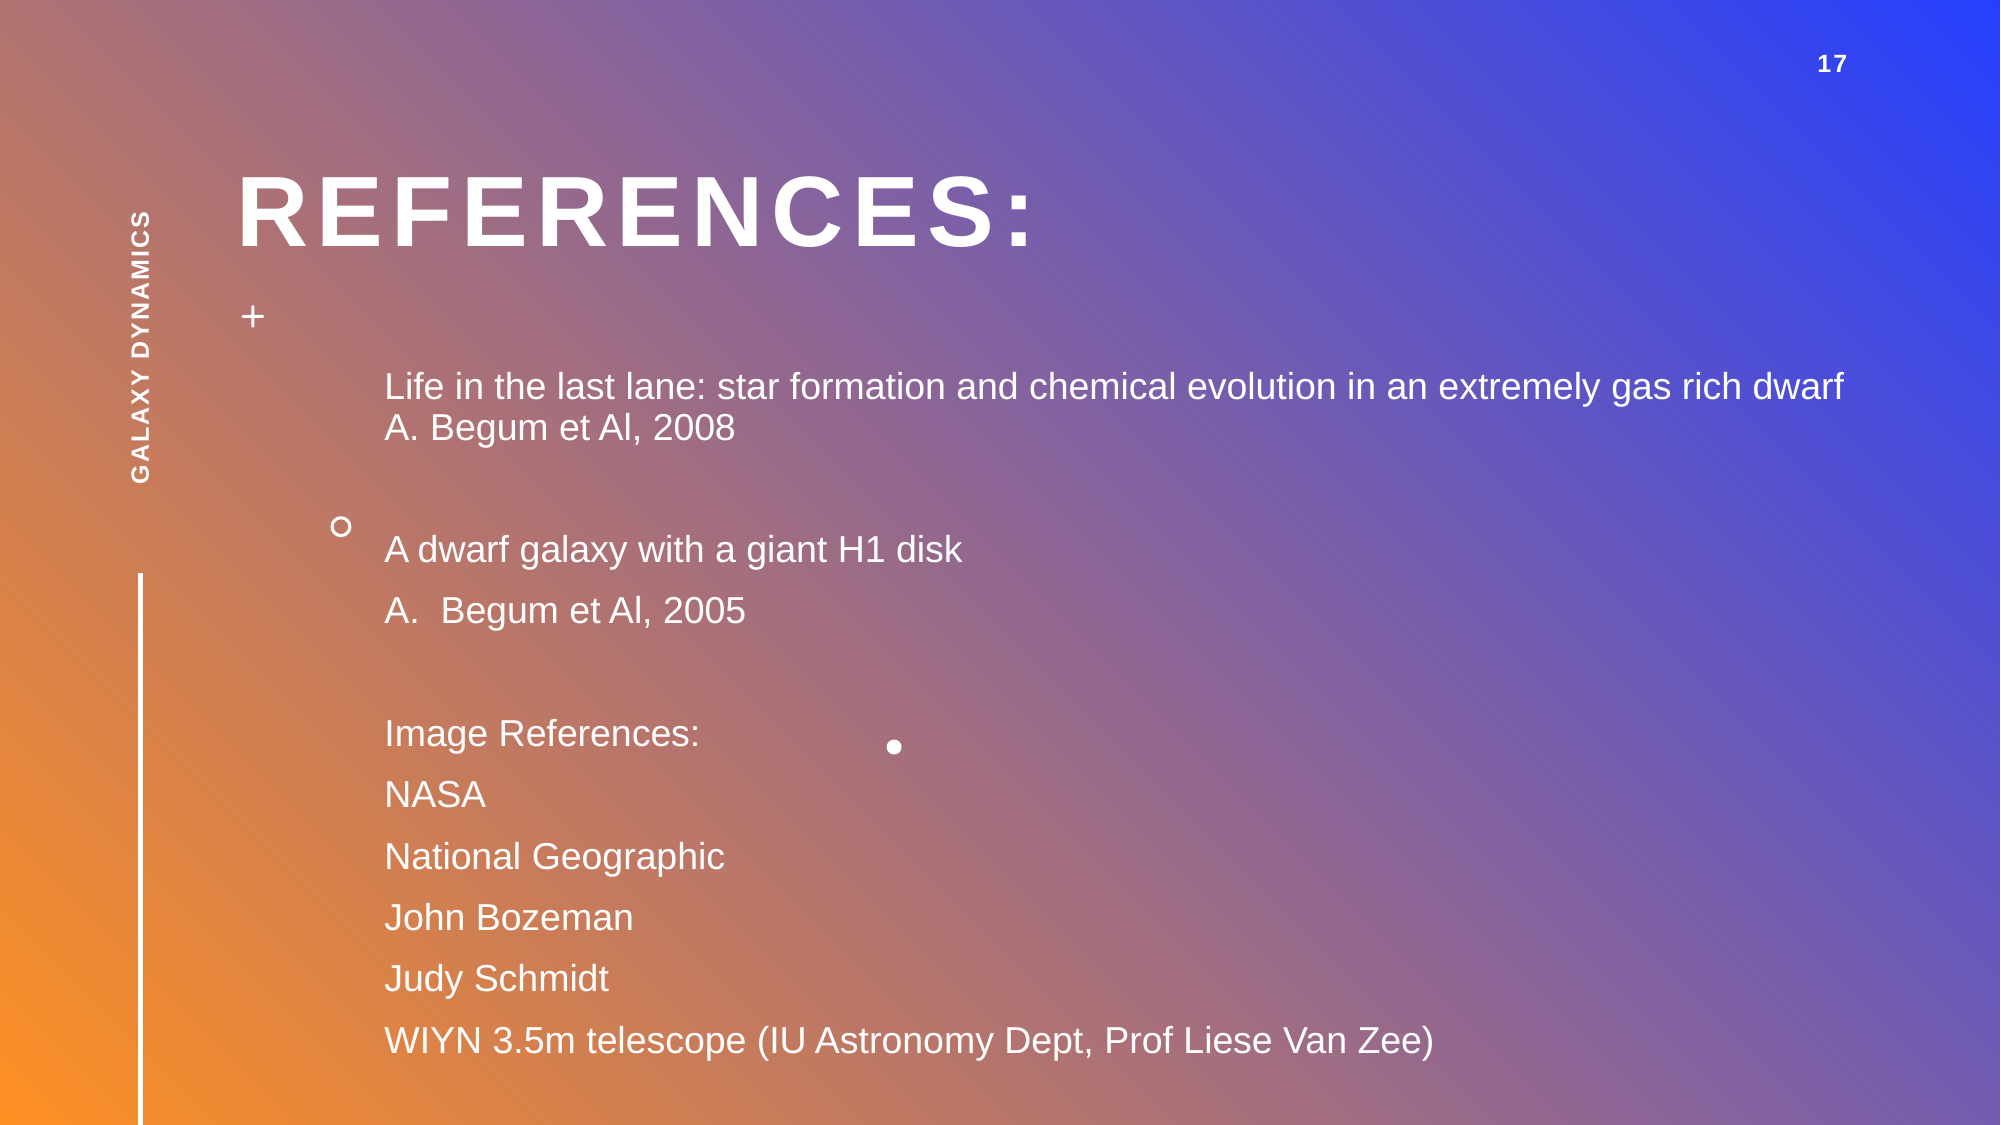

17
# References:
Galaxy Dynamics
Life in the last lane: star formation and chemical evolution in an extremely gas rich dwarf
A. Begum et Al, 2008

A dwarf galaxy with a giant H1 disk
Begum et Al, 2005

Image References:
NASA
National Geographic
John Bozeman
Judy Schmidt
WIYN 3.5m telescope (IU Astronomy Dept, Prof Liese Van Zee)